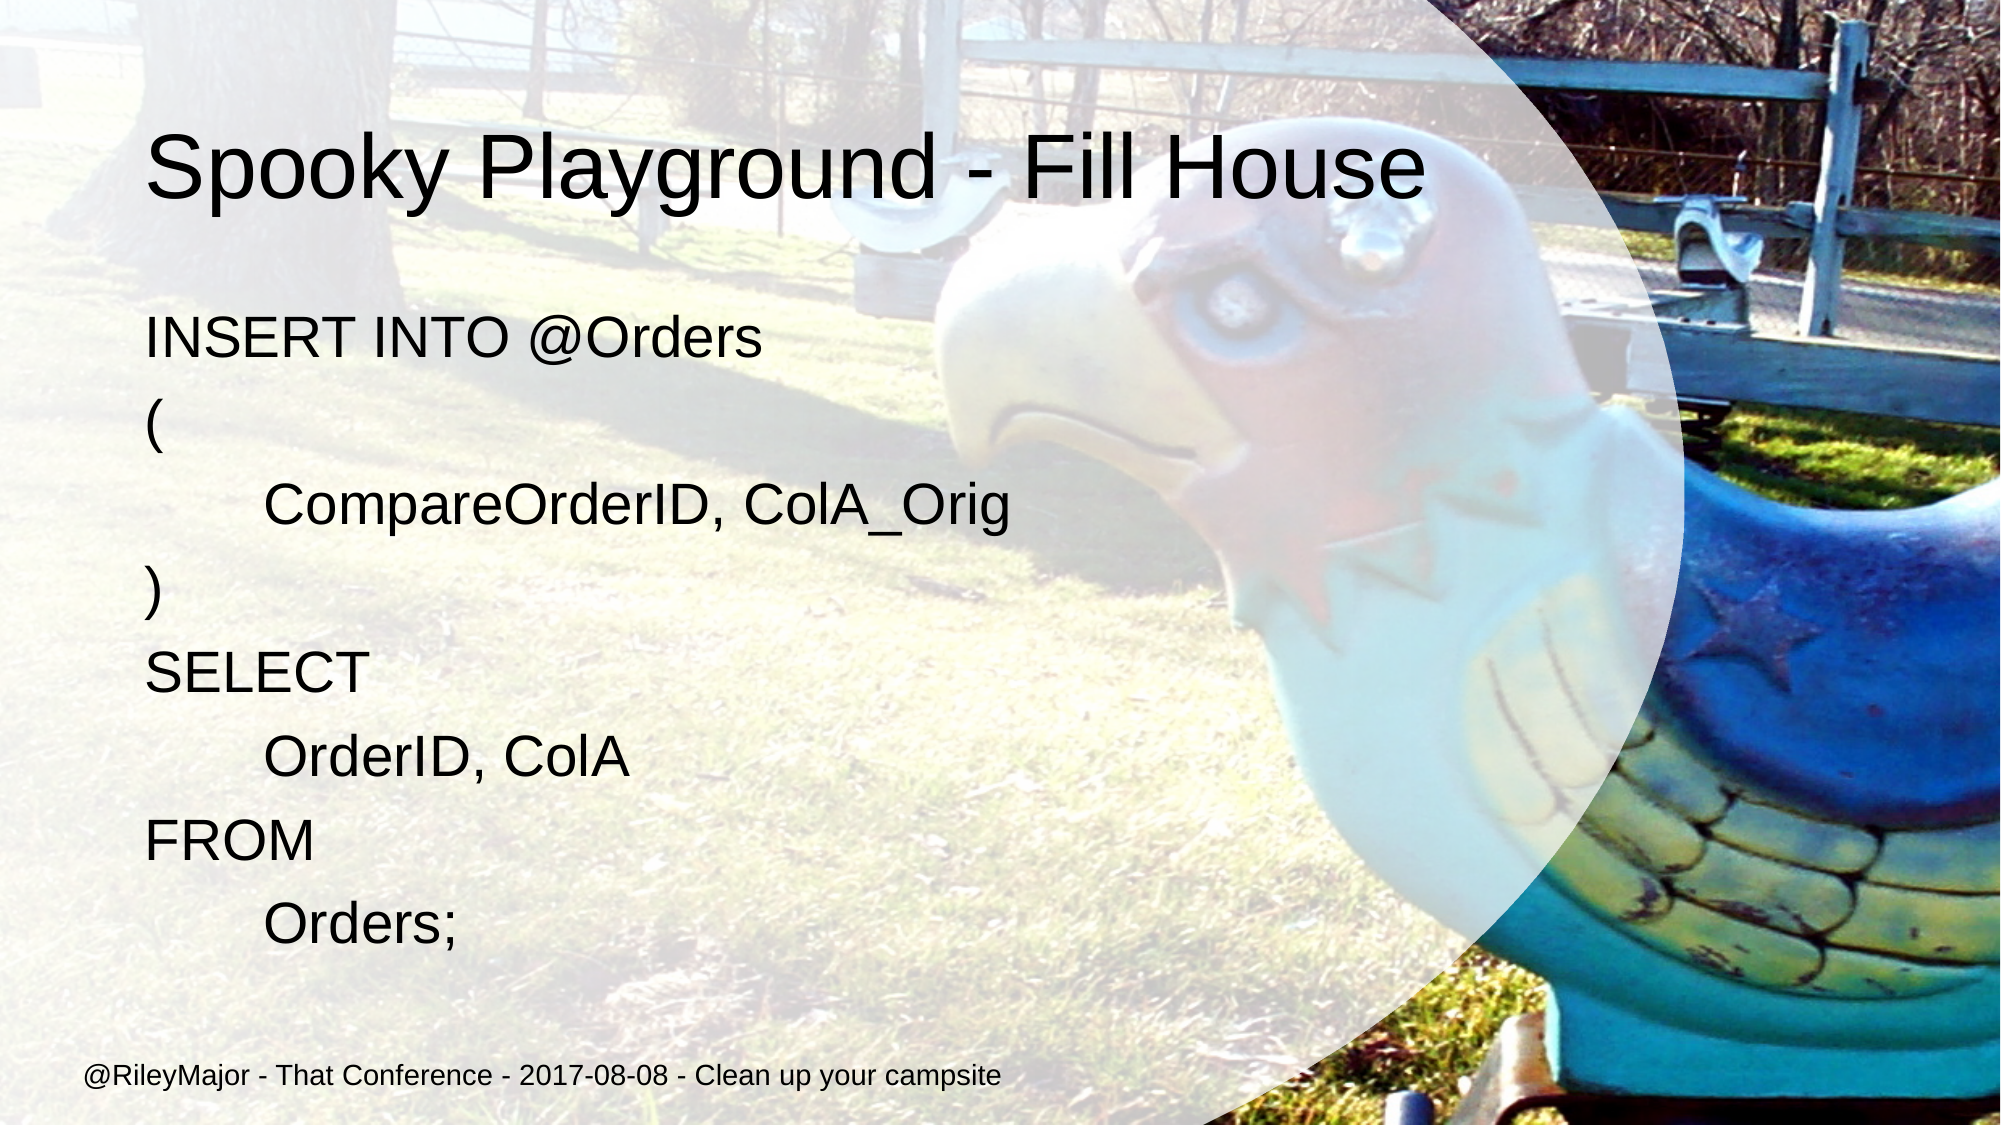

# Spooky Playground - Fill House
INSERT INTO @Orders
(
CompareOrderID, ColA_Orig
)
SELECT
OrderID, ColA
FROM
Orders;
17